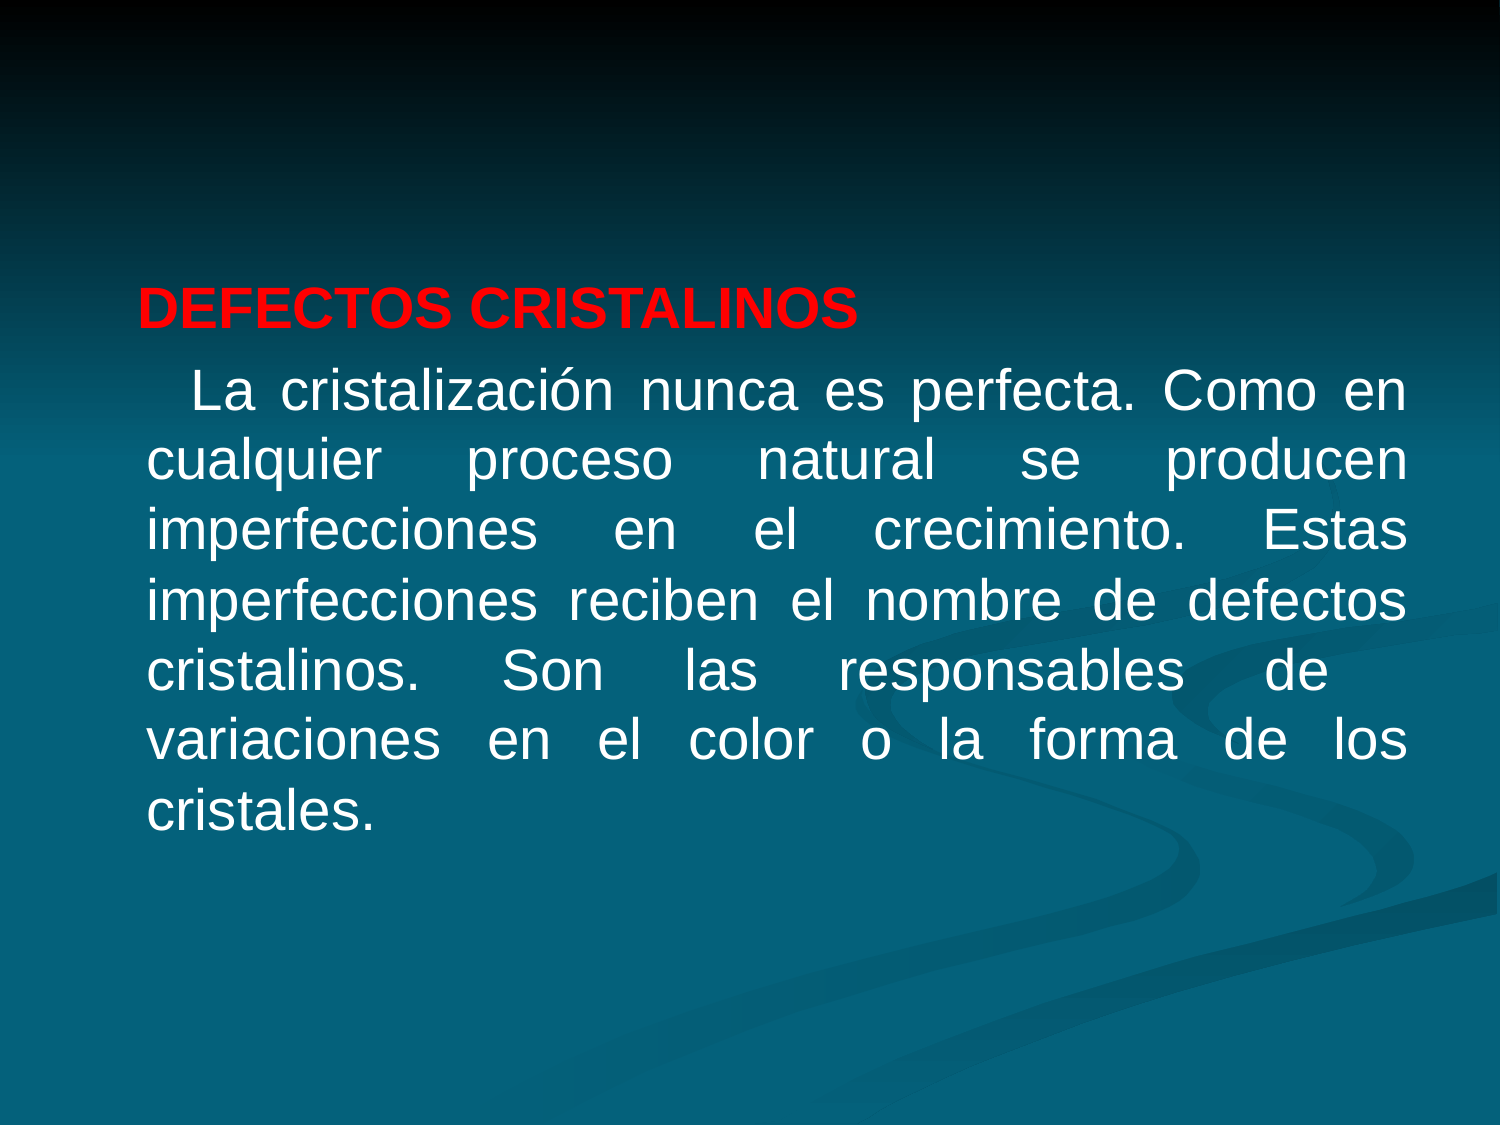

DEFECTOS CRISTALINOS
    La cristalización nunca es perfecta. Como en cualquier proceso natural se producen imperfecciones en el crecimiento. Estas imperfecciones reciben el nombre de defectos cristalinos. Son las responsables de
variaciones en el color o la forma de los cristales.